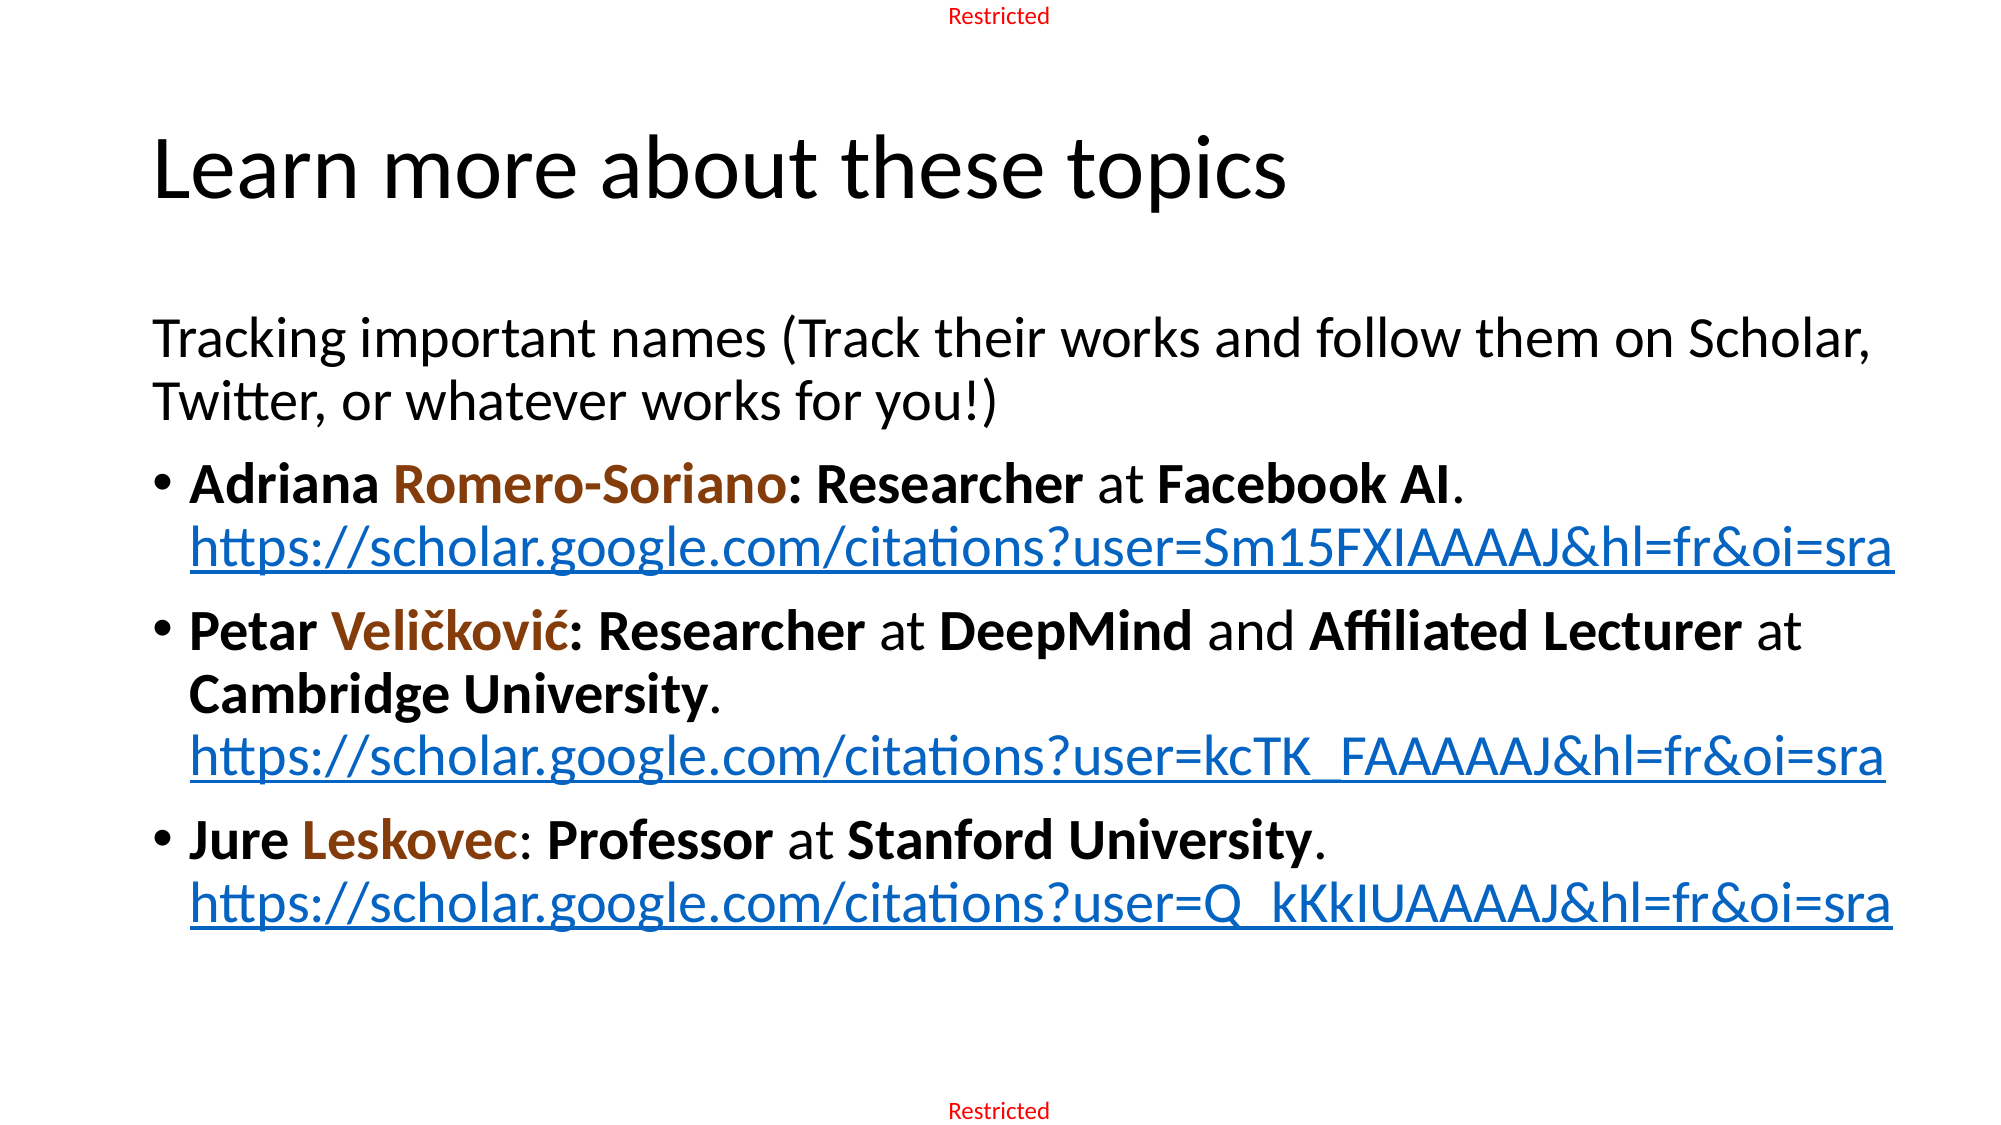

# Learn more about these topics
Tracking important names (Track their works and follow them on Scholar, Twitter, or whatever works for you!)
Adriana Romero-Soriano: Researcher at Facebook AI.
https://scholar.google.com/citations?user=Sm15FXIAAAAJ&hl=fr&oi=sra
Petar Veličković: Researcher at DeepMind and Affiliated Lecturer at Cambridge University.
https://scholar.google.com/citations?user=kcTK_FAAAAAJ&hl=fr&oi=sra
Jure Leskovec: Professor at Stanford University.
https://scholar.google.com/citations?user=Q_kKkIUAAAAJ&hl=fr&oi=sra